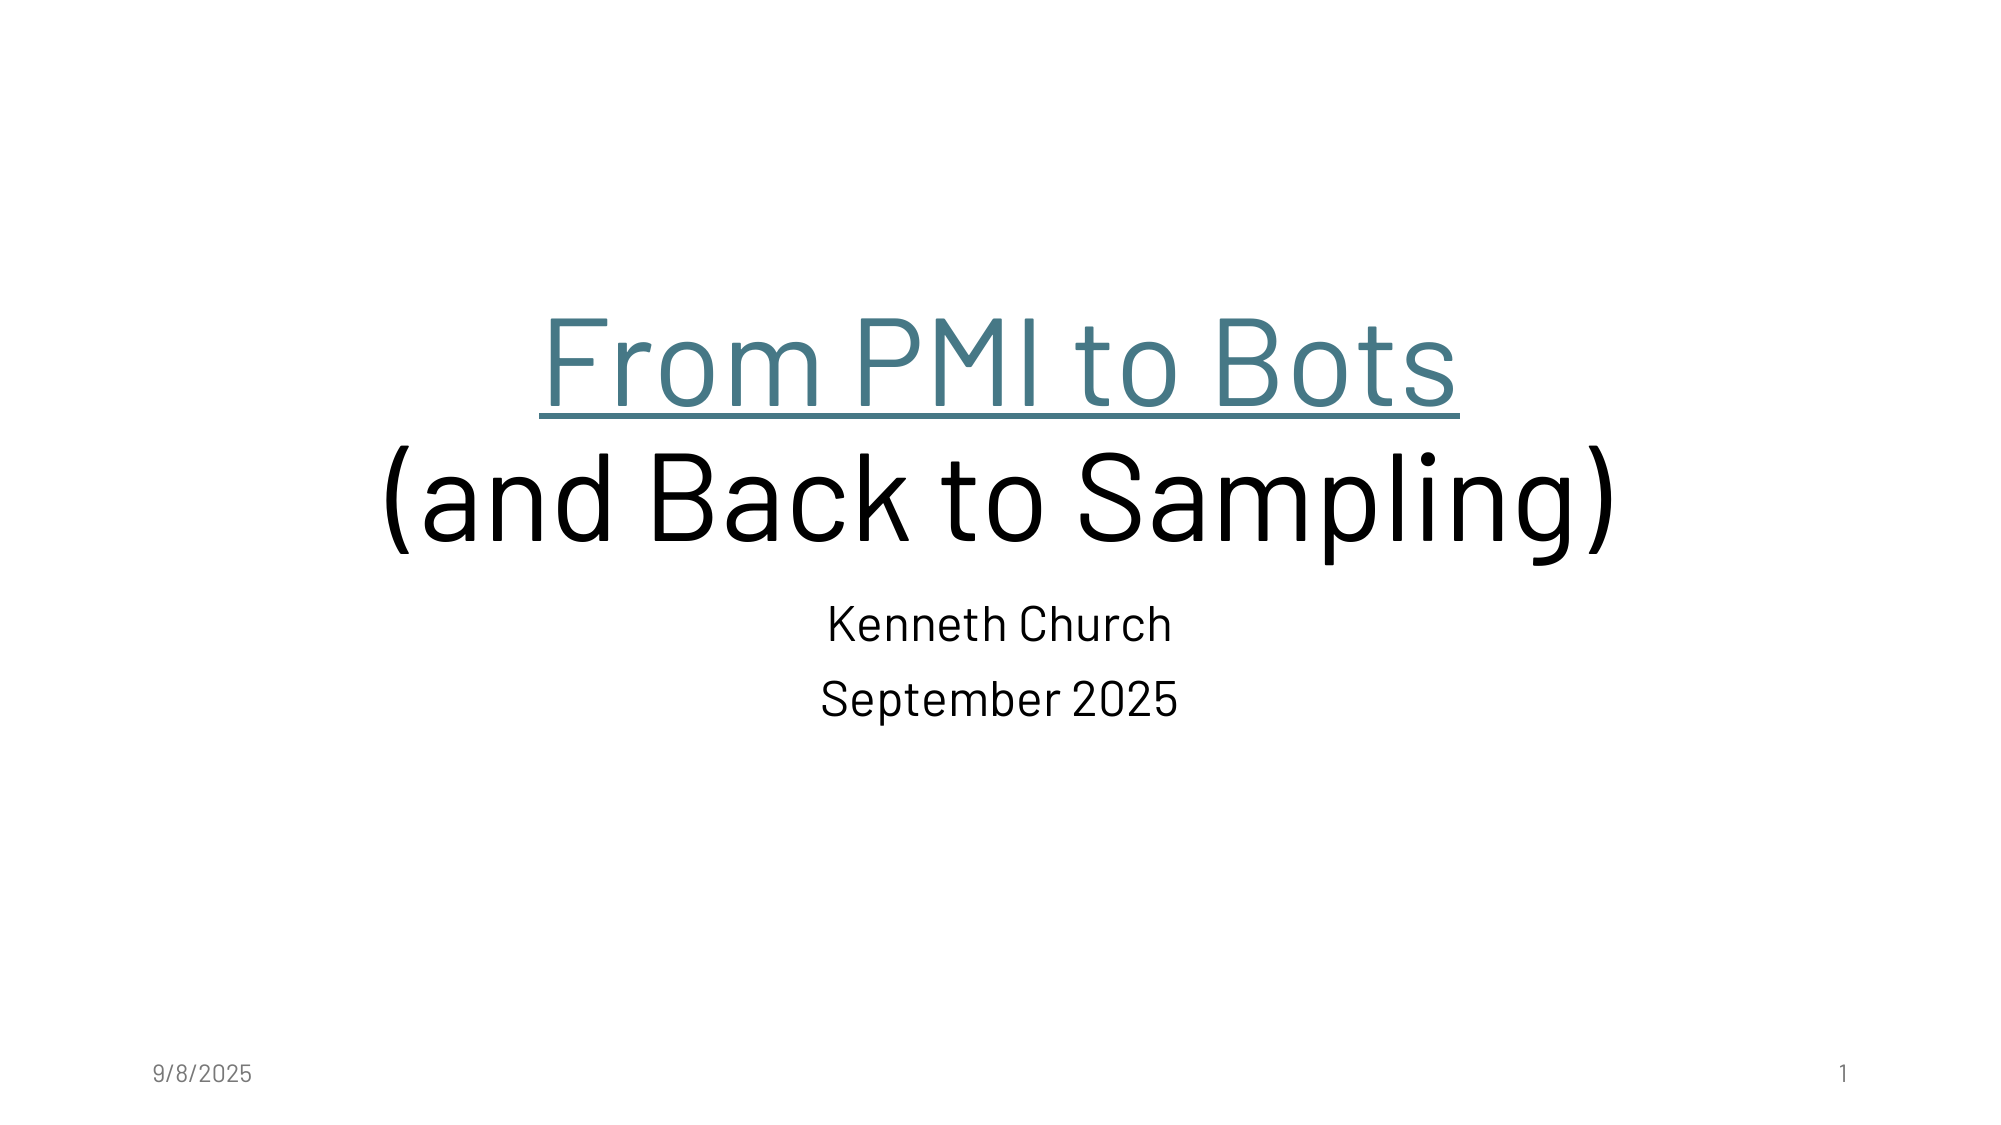

# From PMI to Bots (and Back to Sampling)
Kenneth Church
September 2025
9/8/2025
1